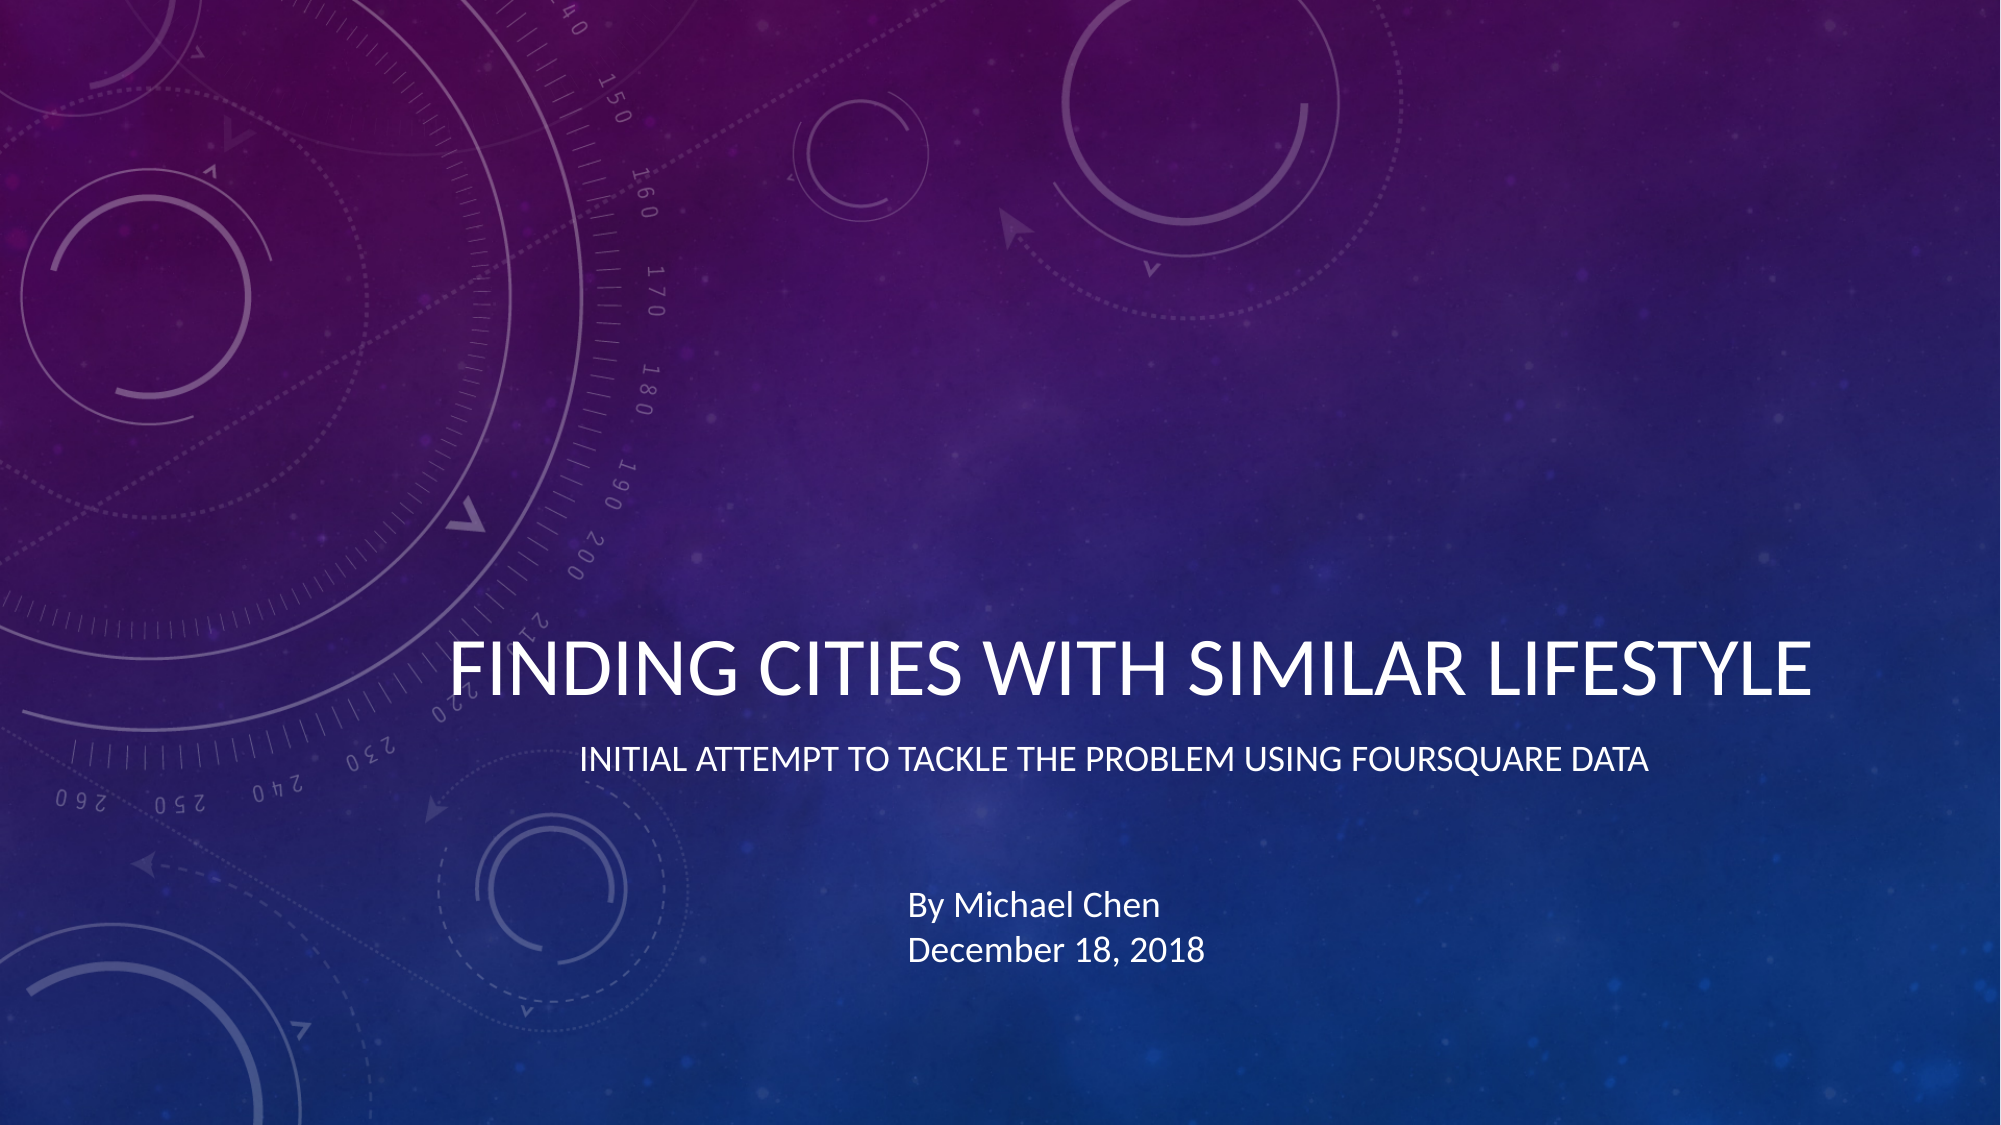

# Finding cities with similar lifestyle
Initial attempt to tackle the problem using foursquare data
By Michael Chen
December 18, 2018